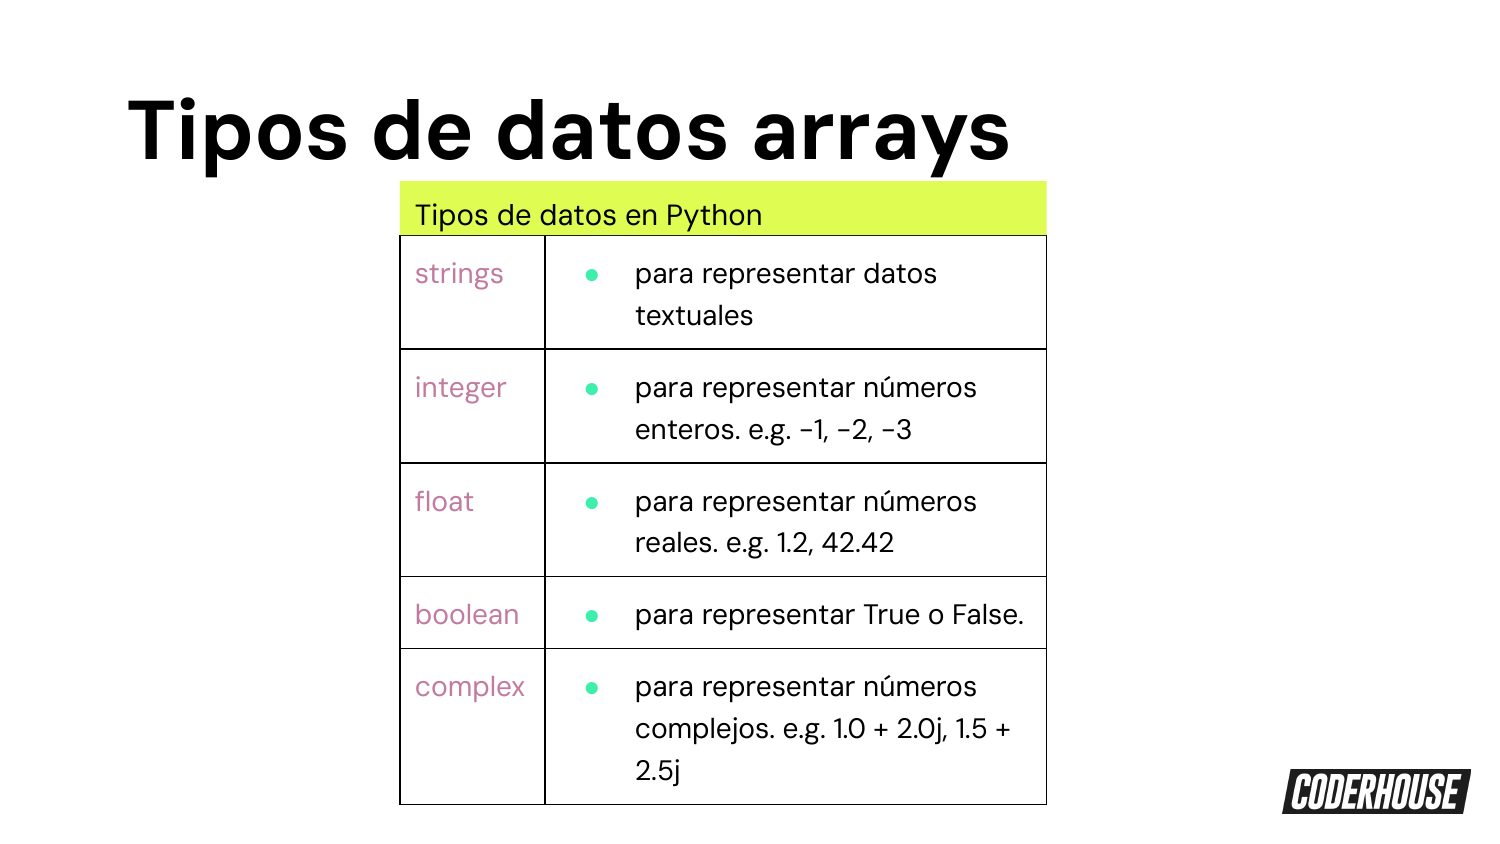

Tipos de datos arrays

Tipos de datos en Python
| strings | para representar datos textuales |
| --- | --- |
| integer | para representar números enteros. e.g. -1, -2, -3 |
| float | para representar números reales. e.g. 1.2, 42.42 |
| boolean | para representar True o False. |
| complex | para representar números complejos. e.g. 1.0 + 2.0j, 1.5 + 2.5j |